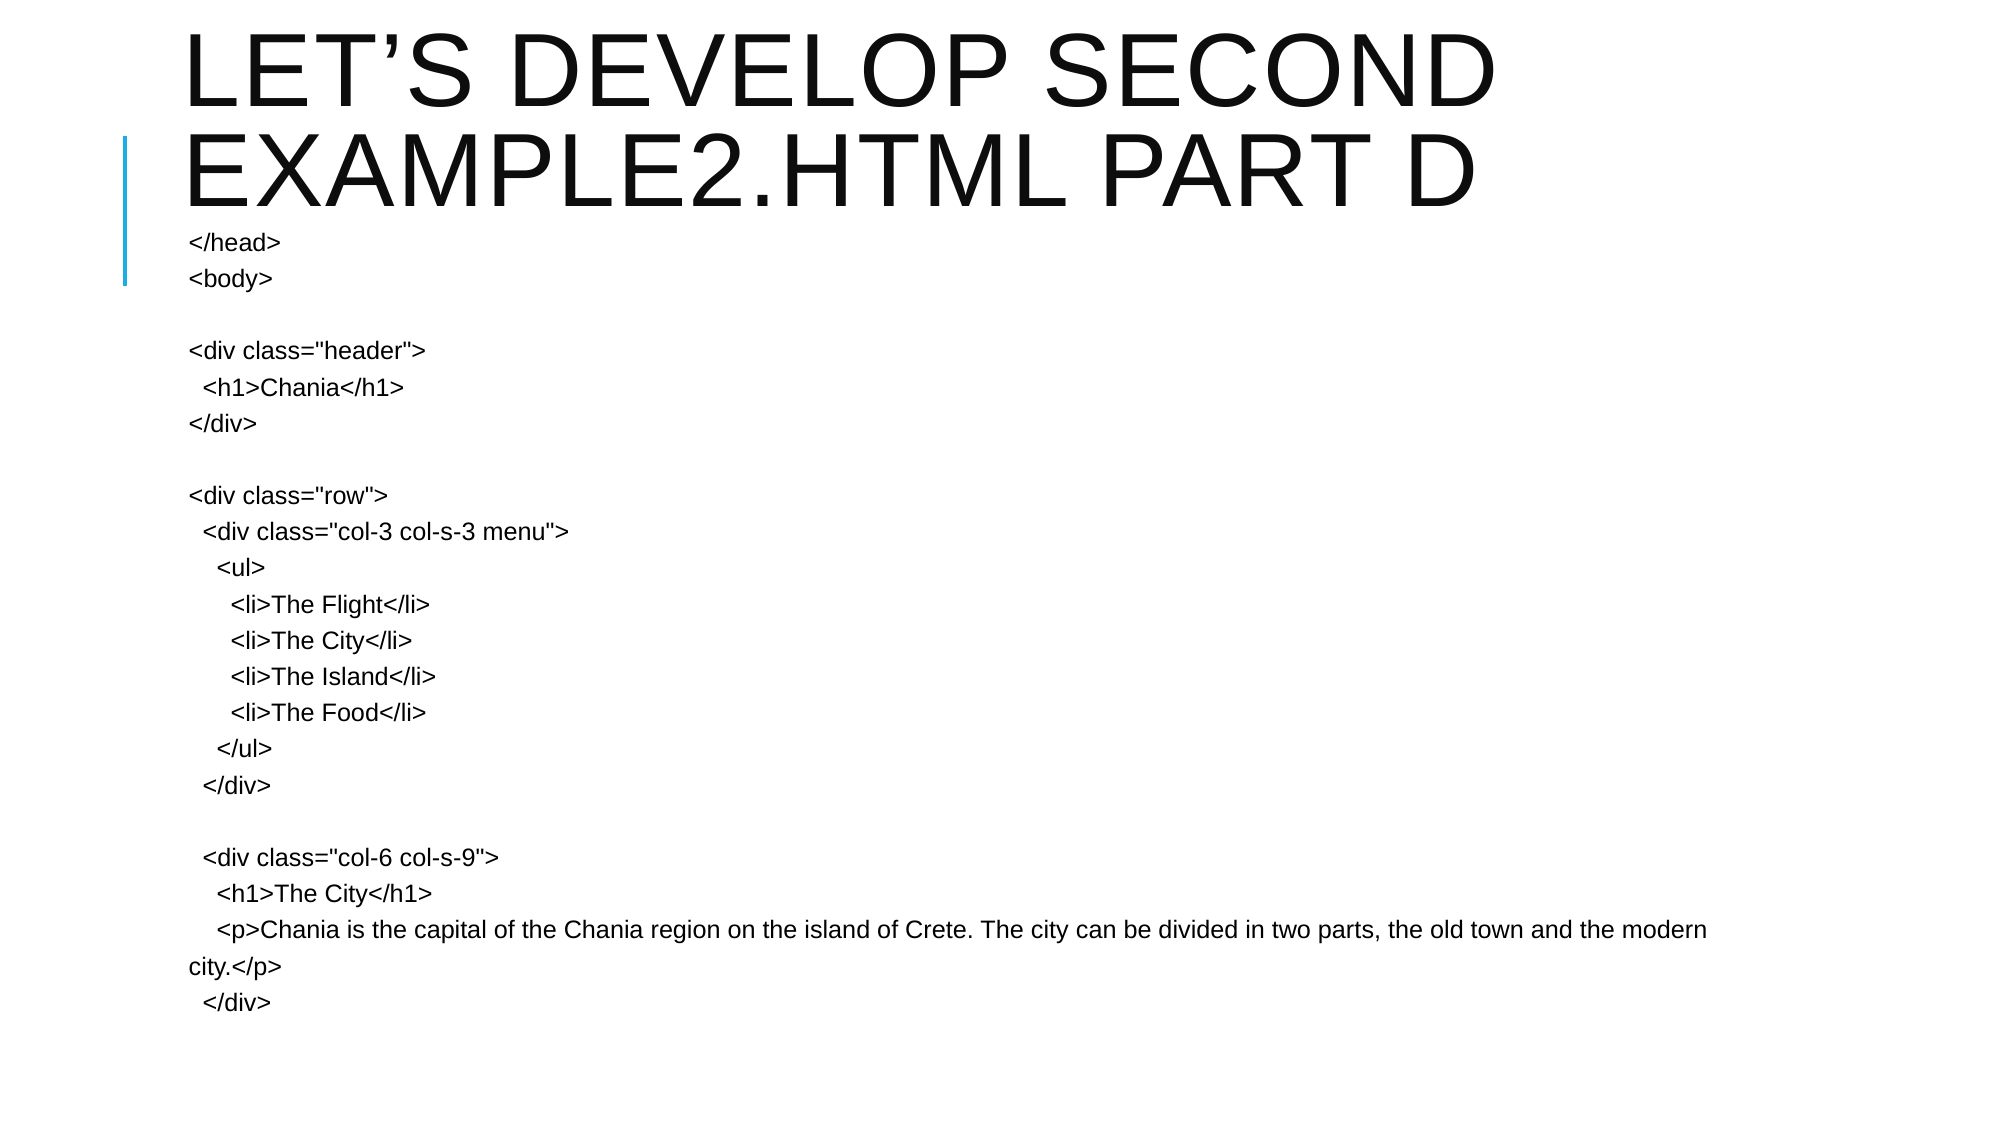

# Let’s develop Second example2.html PART D
</head>
<body>

<div class="header">
  <h1>Chania</h1>
</div>

<div class="row">
  <div class="col-3 col-s-3 menu">
    <ul>
      <li>The Flight</li>
      <li>The City</li>
      <li>The Island</li>
      <li>The Food</li>
    </ul>
  </div>

  <div class="col-6 col-s-9">
    <h1>The City</h1>
    <p>Chania is the capital of the Chania region on the island of Crete. The city can be divided in two parts, the old town and the modern city.</p>
  </div>